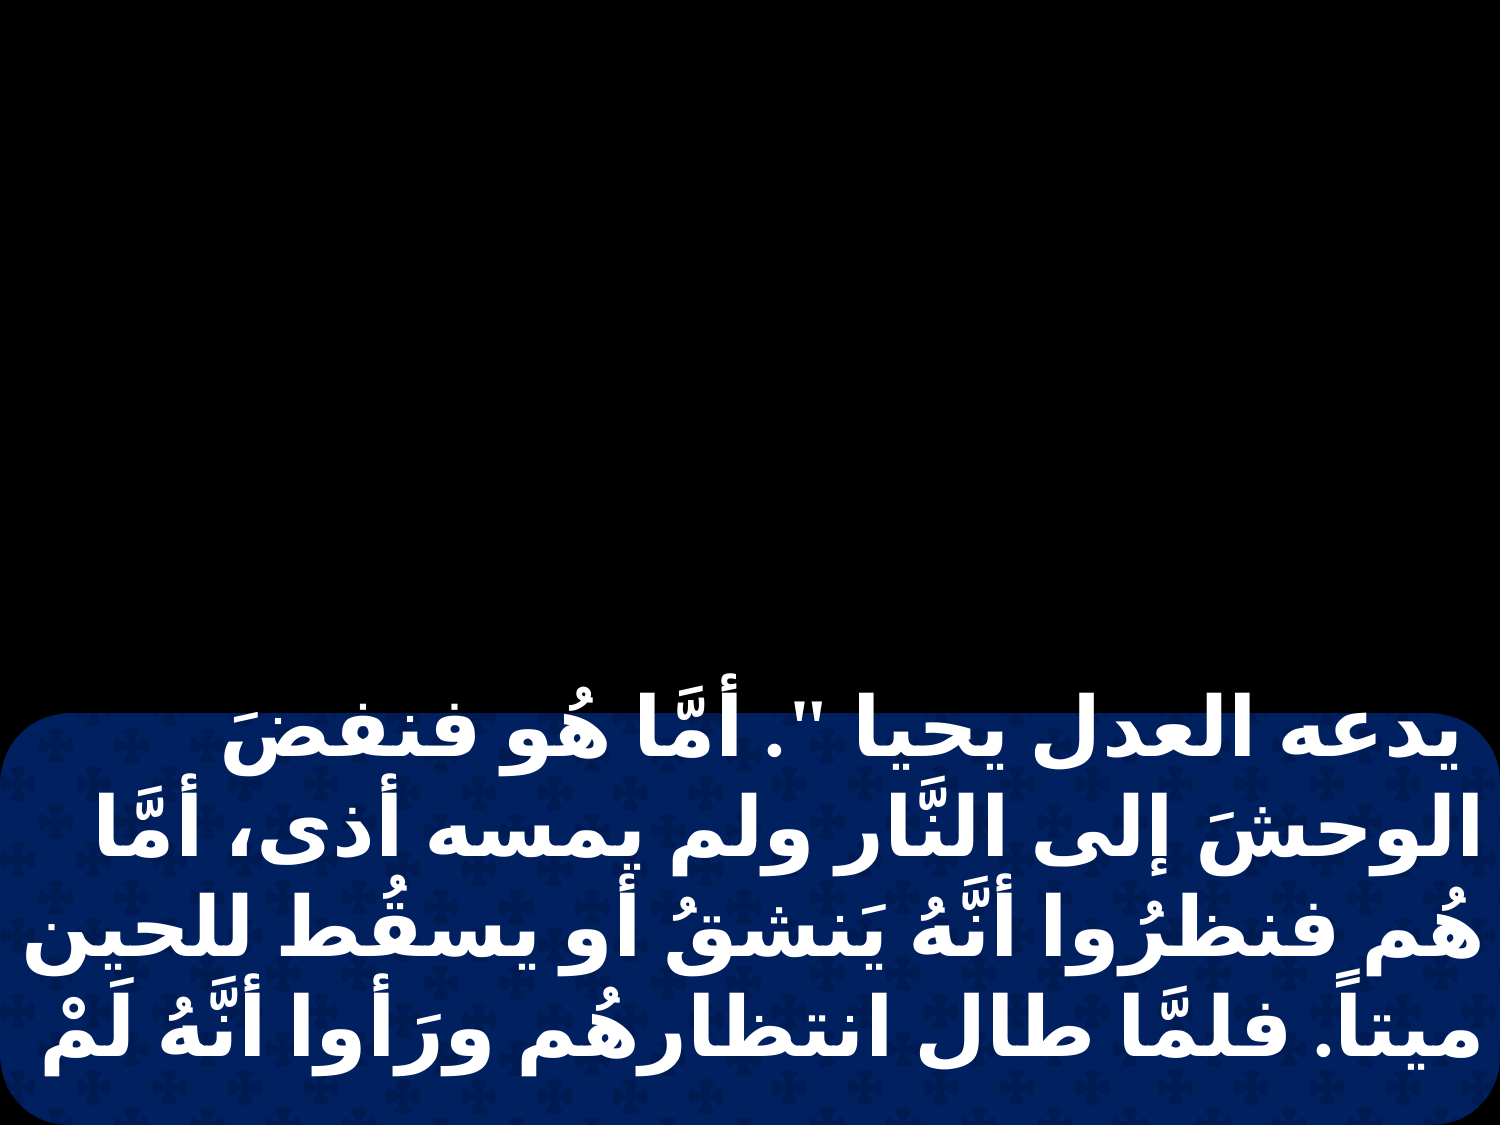

يدعه العدل يحيا ". أمَّا هُو فنفضَ الوحشَ إلى النَّار ولم يمسه أذى، أمَّا هُم فنظرُوا أنَّهُ يَنشقُ أو يسقُط للحين ميتاً. فلمَّا طال انتظارهُم ورَأوا أنَّهُ لَمْ يصبه